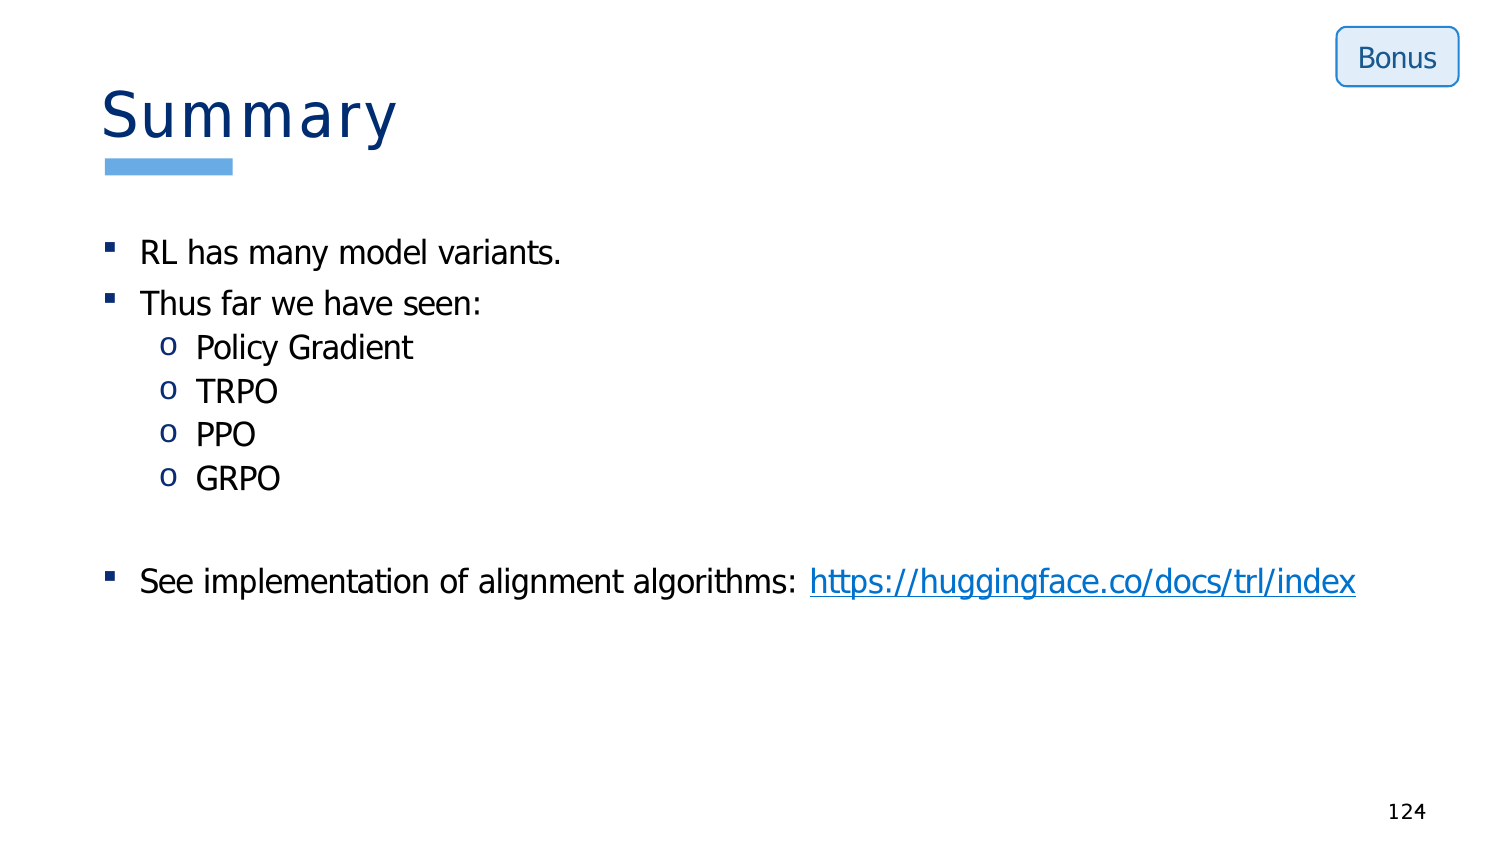

# Summary
Bonus
RL has many model variants.
Thus far we have seen:
Policy Gradient
TRPO
PPO
GRPO

See implementation of alignment algorithms: https://huggingface.co/docs/trl/index